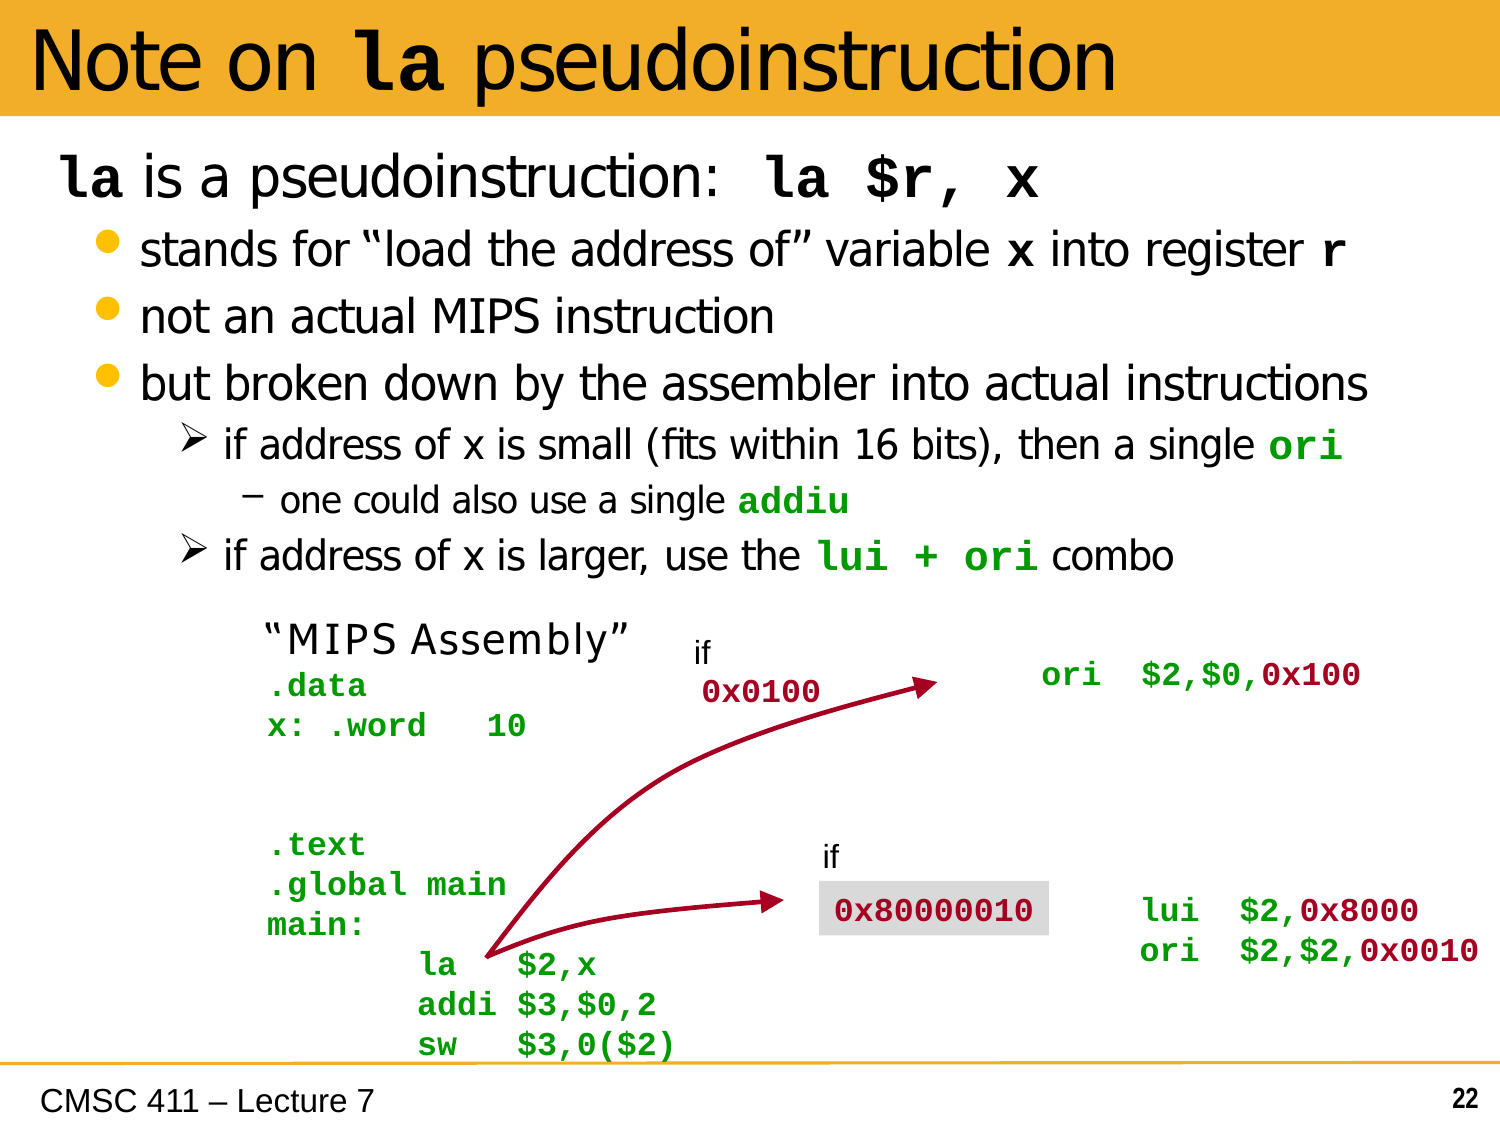

# Note on la pseudoinstruction
la is a pseudoinstruction:  la $r, x
stands for “load the address of” variable x into register r
not an actual MIPS instruction
but broken down by the assembler into actual instructions
if address of x is small (fits within 16 bits), then a single ori
one could also use a single addiu
if address of x is larger, use the lui + ori combo
“MIPS Assembly”
.data
x: .word   10

.text
.global main
main:
	la   $2,x
	addi $3,$0,2
	sw   $3,0($2)
if
ori  $2,$0,0x100
0x0100

if
0x80000010
lui  $2,0x8000
ori  $2,$2,0x0010

22